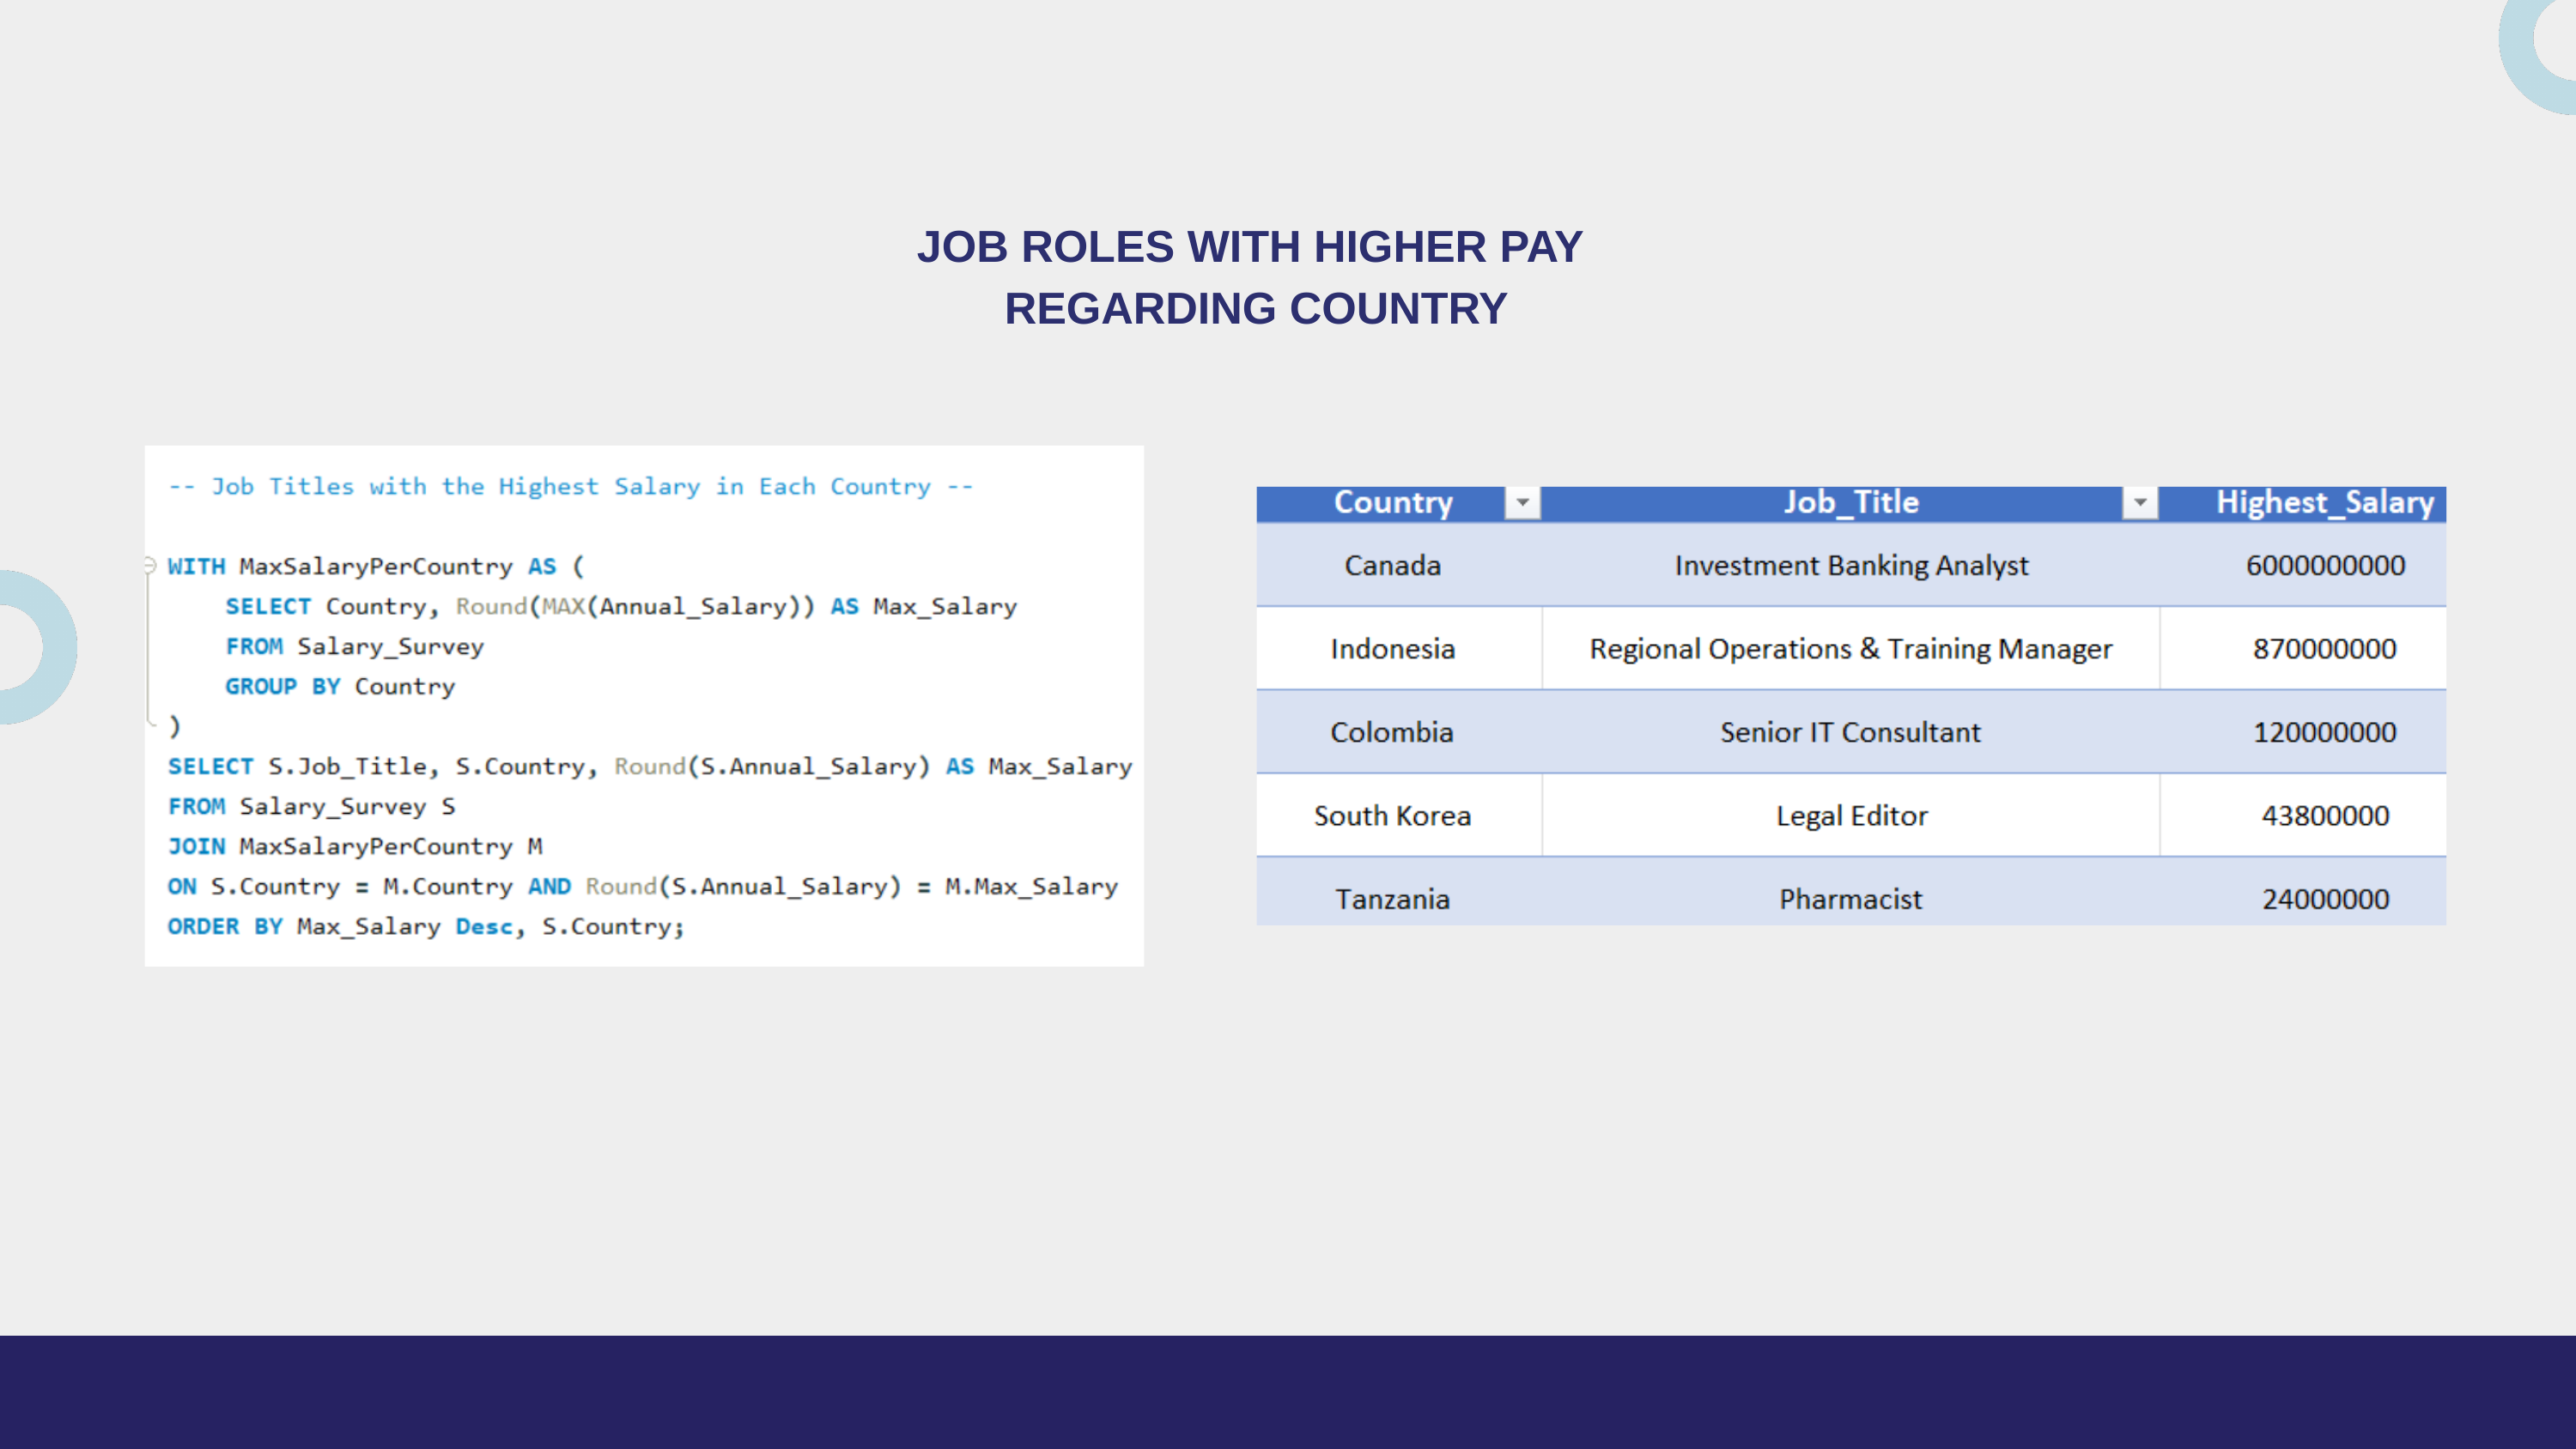

JOB ROLES WITH HIGHER PAY
REGARDING COUNTRY